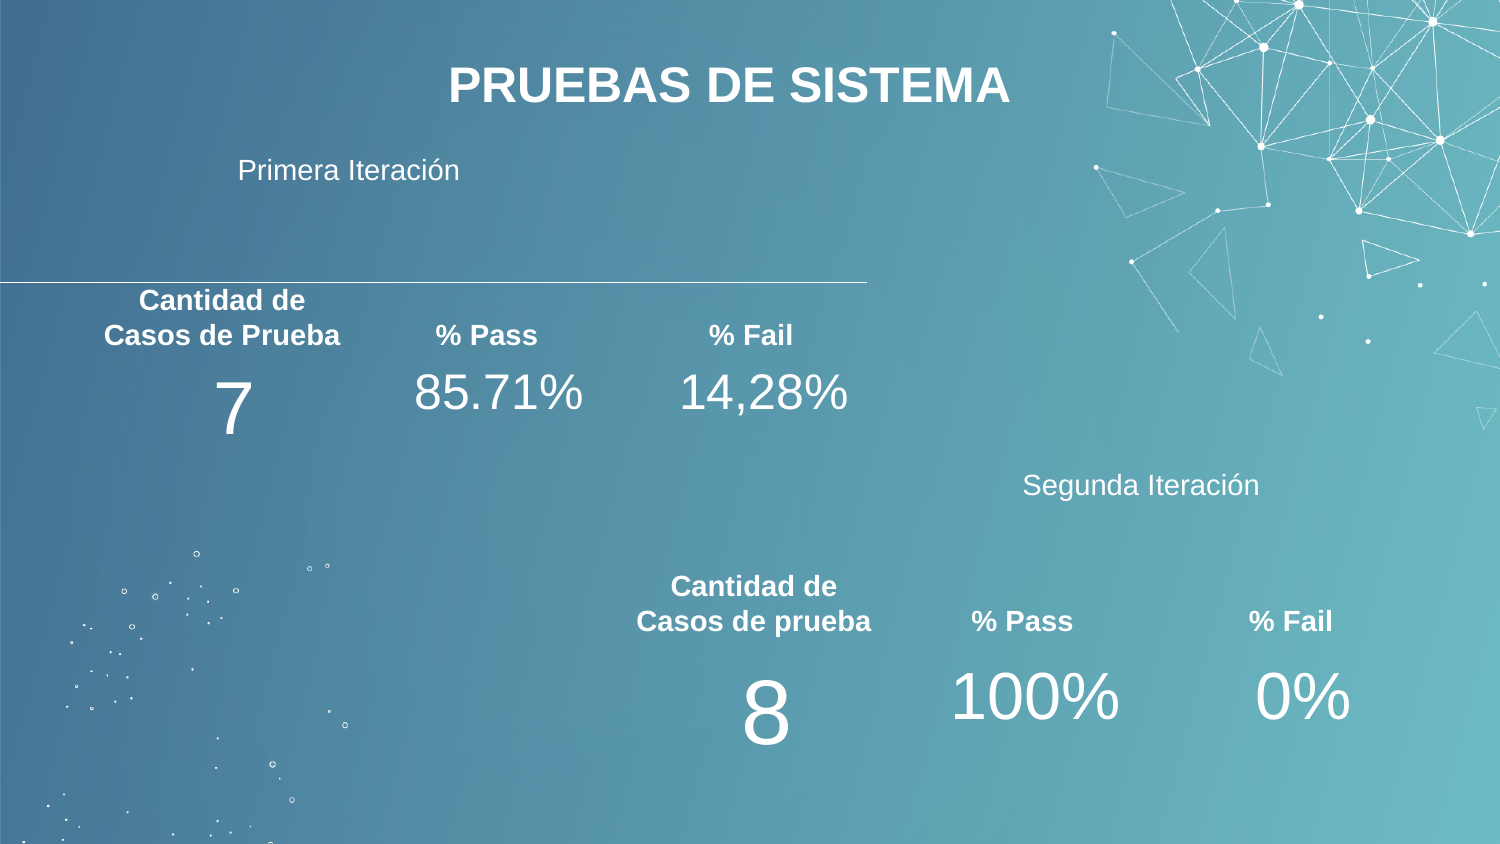

PRUEBAS DE SISTEMA
Primera Iteración
Cantidad de Casos de Prueba
% Pass
% Fail
7
85.71%
14,28%
Segunda Iteración
Cantidad de Casos de prueba
% Pass
% Fail
8
100%
0%